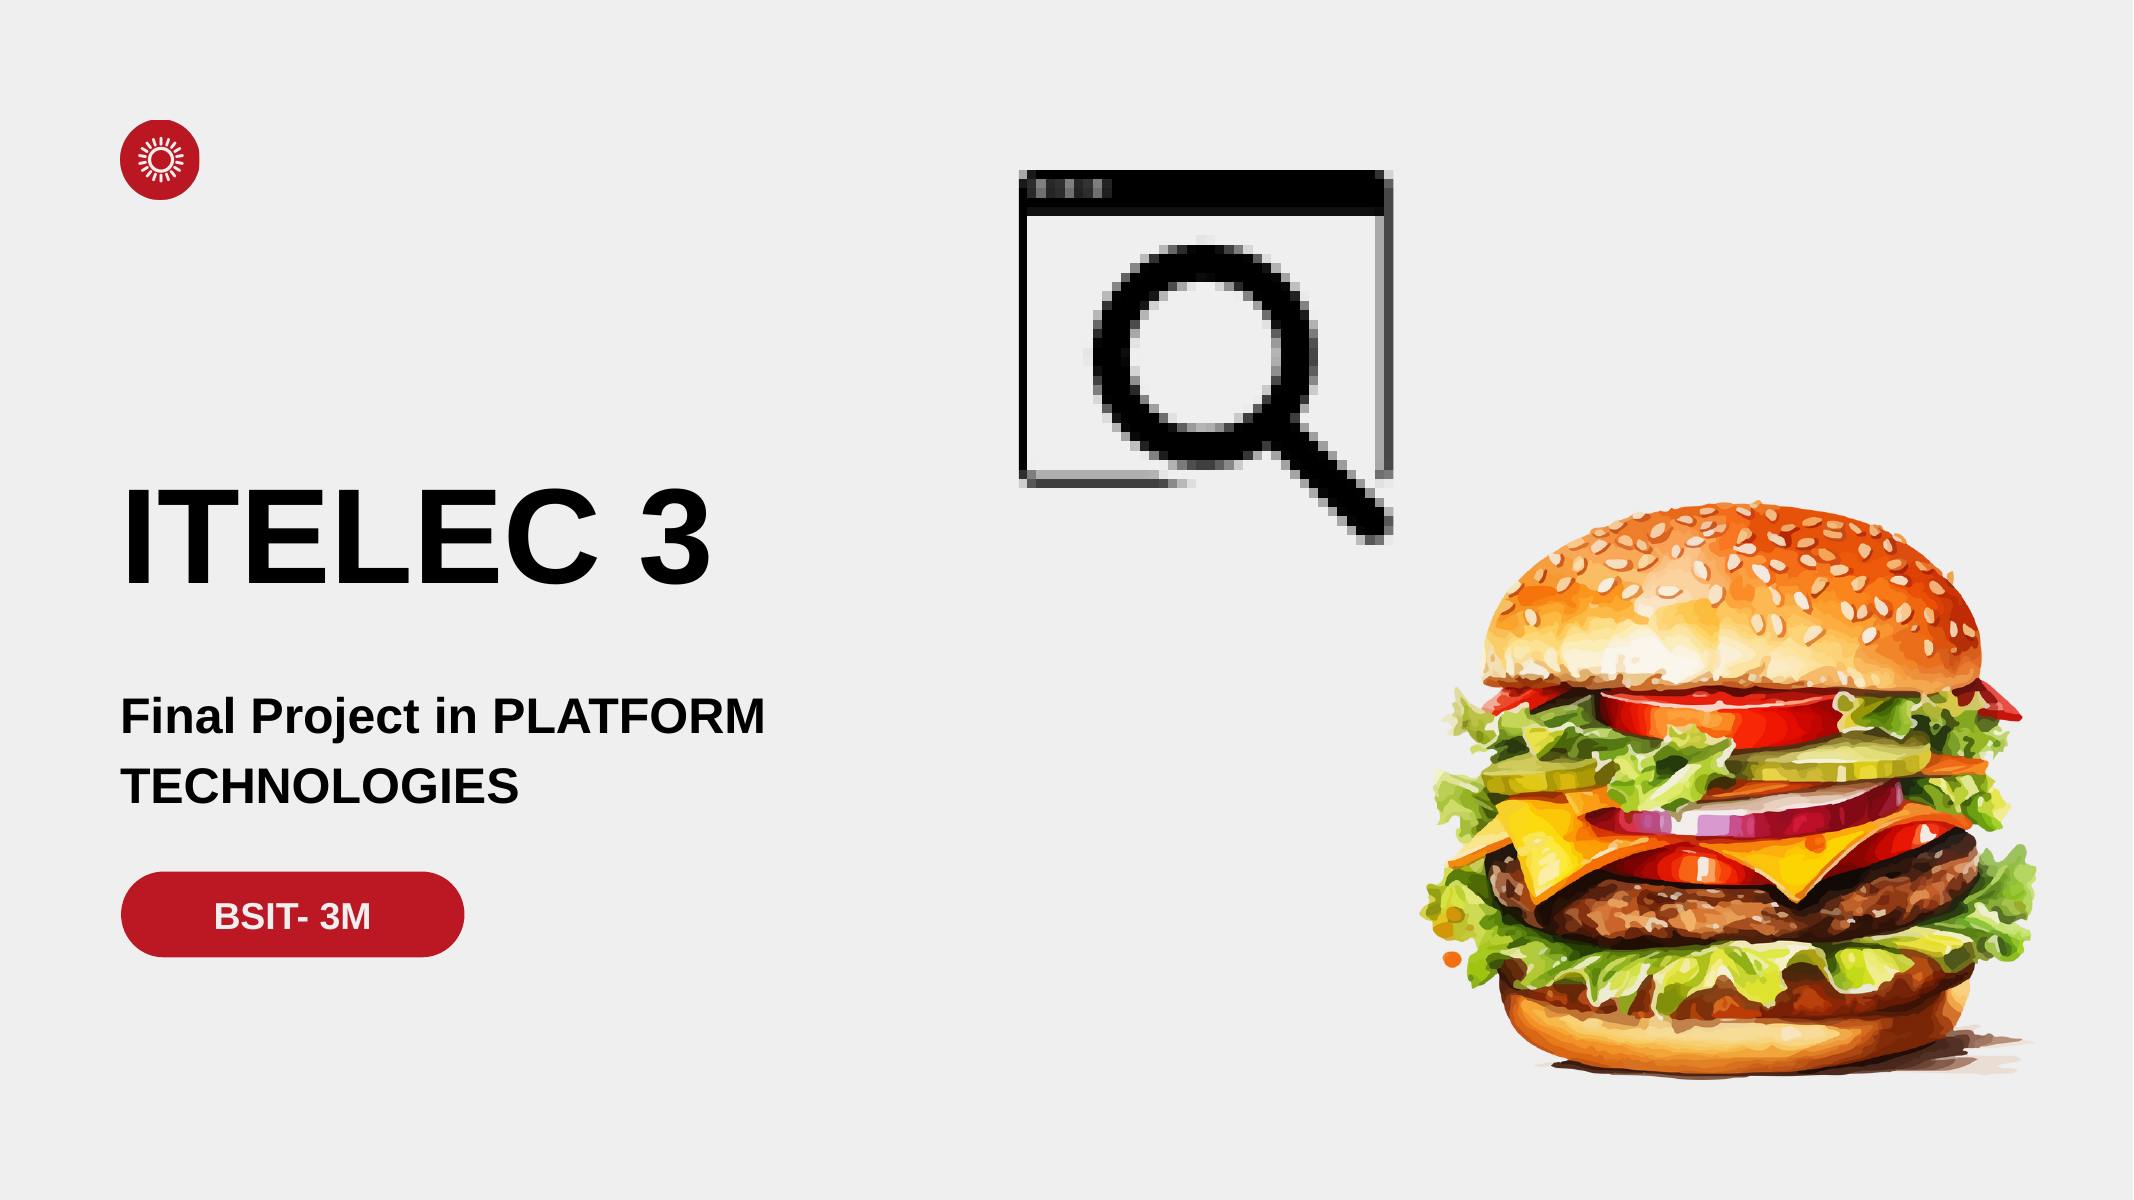

ITELEC 3

Final Project in PLATFORM TECHNOLOGIES

BSIT- 3M